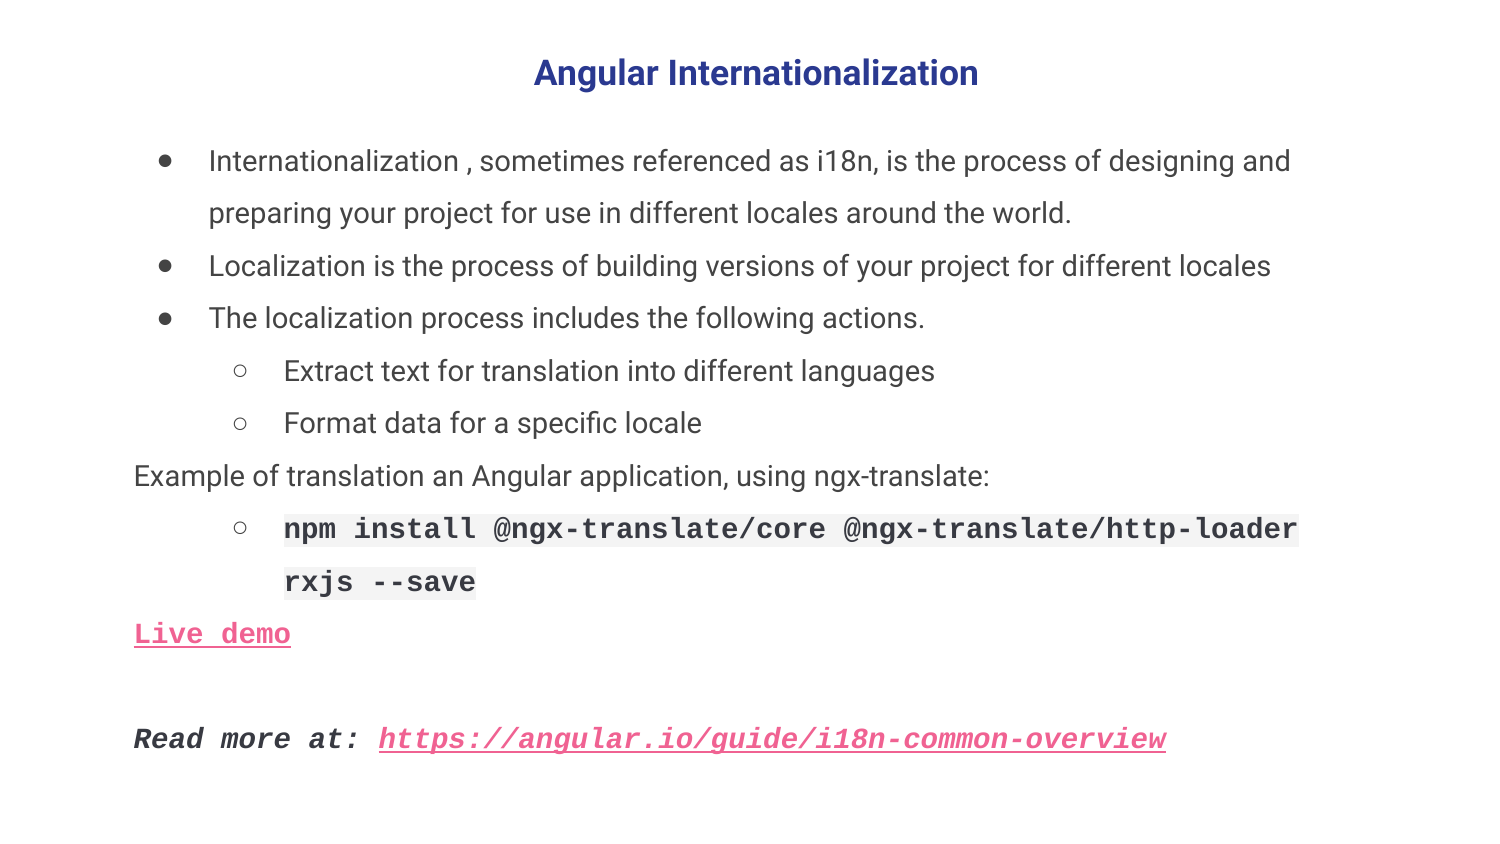

Angular Internationalization
Internationalization , sometimes referenced as i18n, is the process of designing and preparing your project for use in different locales around the world.
Localization is the process of building versions of your project for different locales
The localization process includes the following actions.
Extract text for translation into different languages
Format data for a specific locale
Example of translation an Angular application, using ngx-translate:
npm install @ngx-translate/core @ngx-translate/http-loader rxjs --save
Live demo

Read more at: https://angular.io/guide/i18n-common-overview